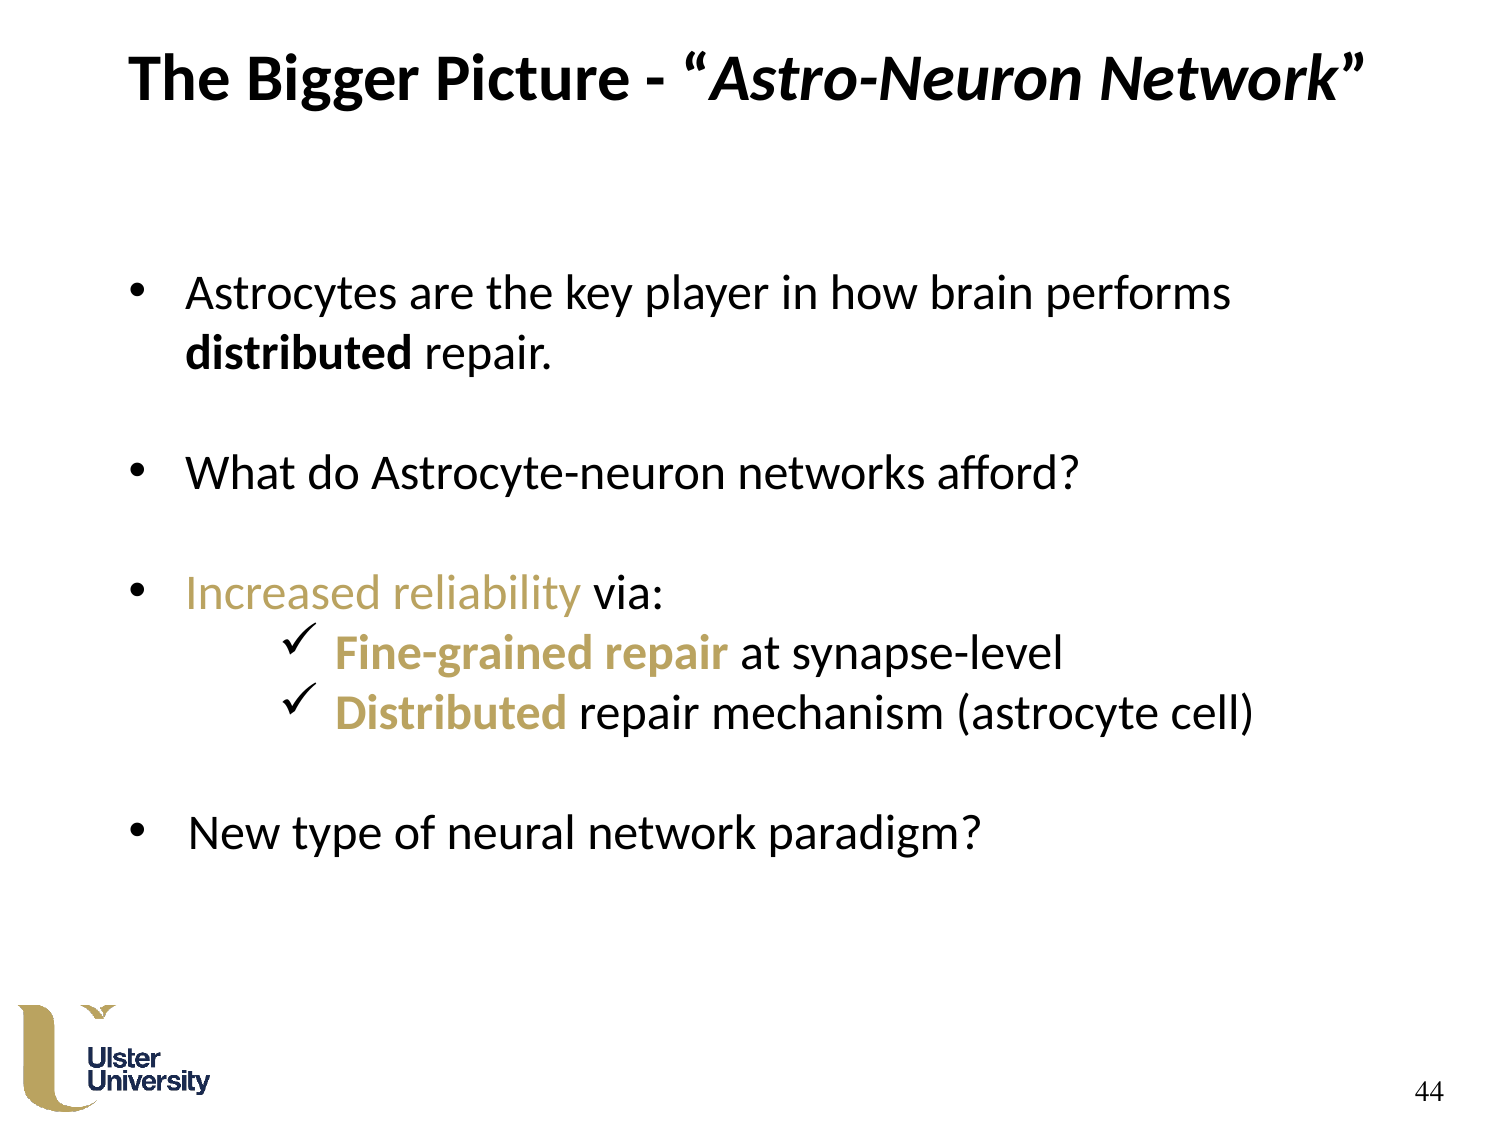

# The Bigger Picture - “Astro-Neuron Network”
Astrocytes are the key player in how brain performs distributed repair.

What do Astrocyte-neuron networks afford?

Increased reliability via:
Fine-grained repair at synapse-level
Distributed repair mechanism (astrocyte cell)

New type of neural network paradigm?
44